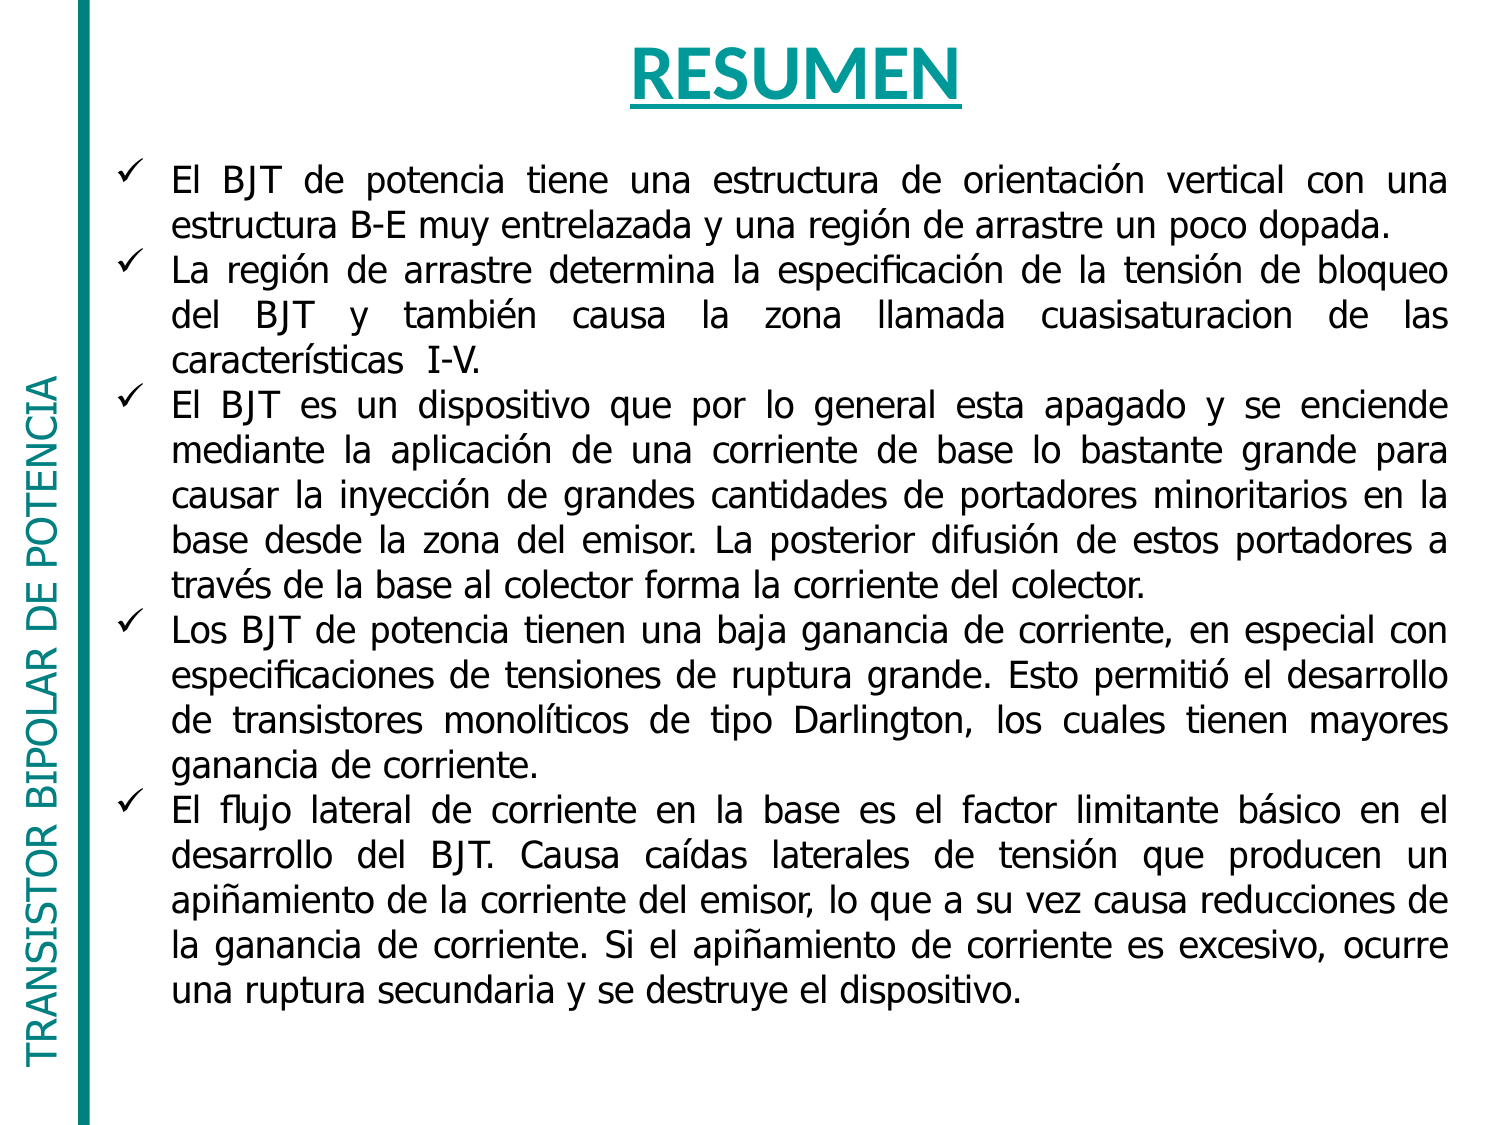

# RESUMEN
El BJT de potencia tiene una estructura de orientación vertical con una estructura B-E muy entrelazada y una región de arrastre un poco dopada.
La región de arrastre determina la especificación de la tensión de bloqueo del BJT y también causa la zona llamada cuasisaturacion de las características  I-V.
El BJT es un dispositivo que por lo general esta apagado y se enciende mediante la aplicación de una corriente de base lo bastante grande para causar la inyección de grandes cantidades de portadores minoritarios en la base desde la zona del emisor. La posterior difusión de estos portadores a través de la base al colector forma la corriente del colector.
Los BJT de potencia tienen una baja ganancia de corriente, en especial con especificaciones de tensiones de ruptura grande. Esto permitió el desarrollo de transistores monolíticos de tipo Darlington, los cuales tienen mayores ganancia de corriente.
El flujo lateral de corriente en la base es el factor limitante básico en el desarrollo del BJT. Causa caídas laterales de tensión que producen un apiñamiento de la corriente del emisor, lo que a su vez causa reducciones de la ganancia de corriente. Si el apiñamiento de corriente es excesivo, ocurre una ruptura secundaria y se destruye el dispositivo.

TRANSISTOR BIPOLAR DE POTENCIA